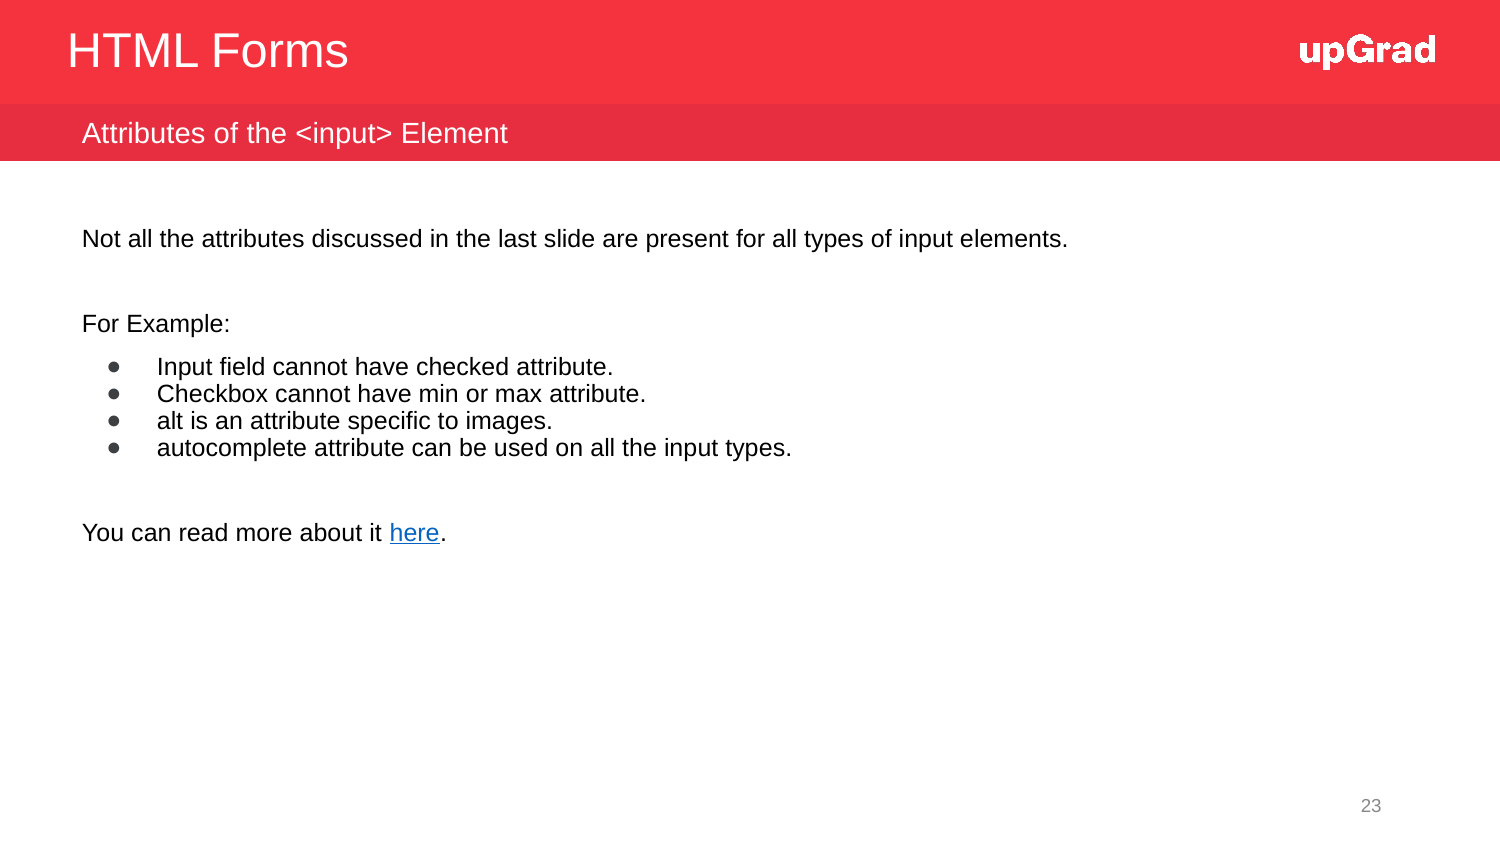

# HTML Forms

Attributes of the <input> Element
Not all the attributes discussed in the last slide are present for all types of input elements.

For Example:
Input field cannot have checked attribute.
Checkbox cannot have min or max attribute.
alt is an attribute specific to images.
autocomplete attribute can be used on all the input types.

You can read more about it here.
23